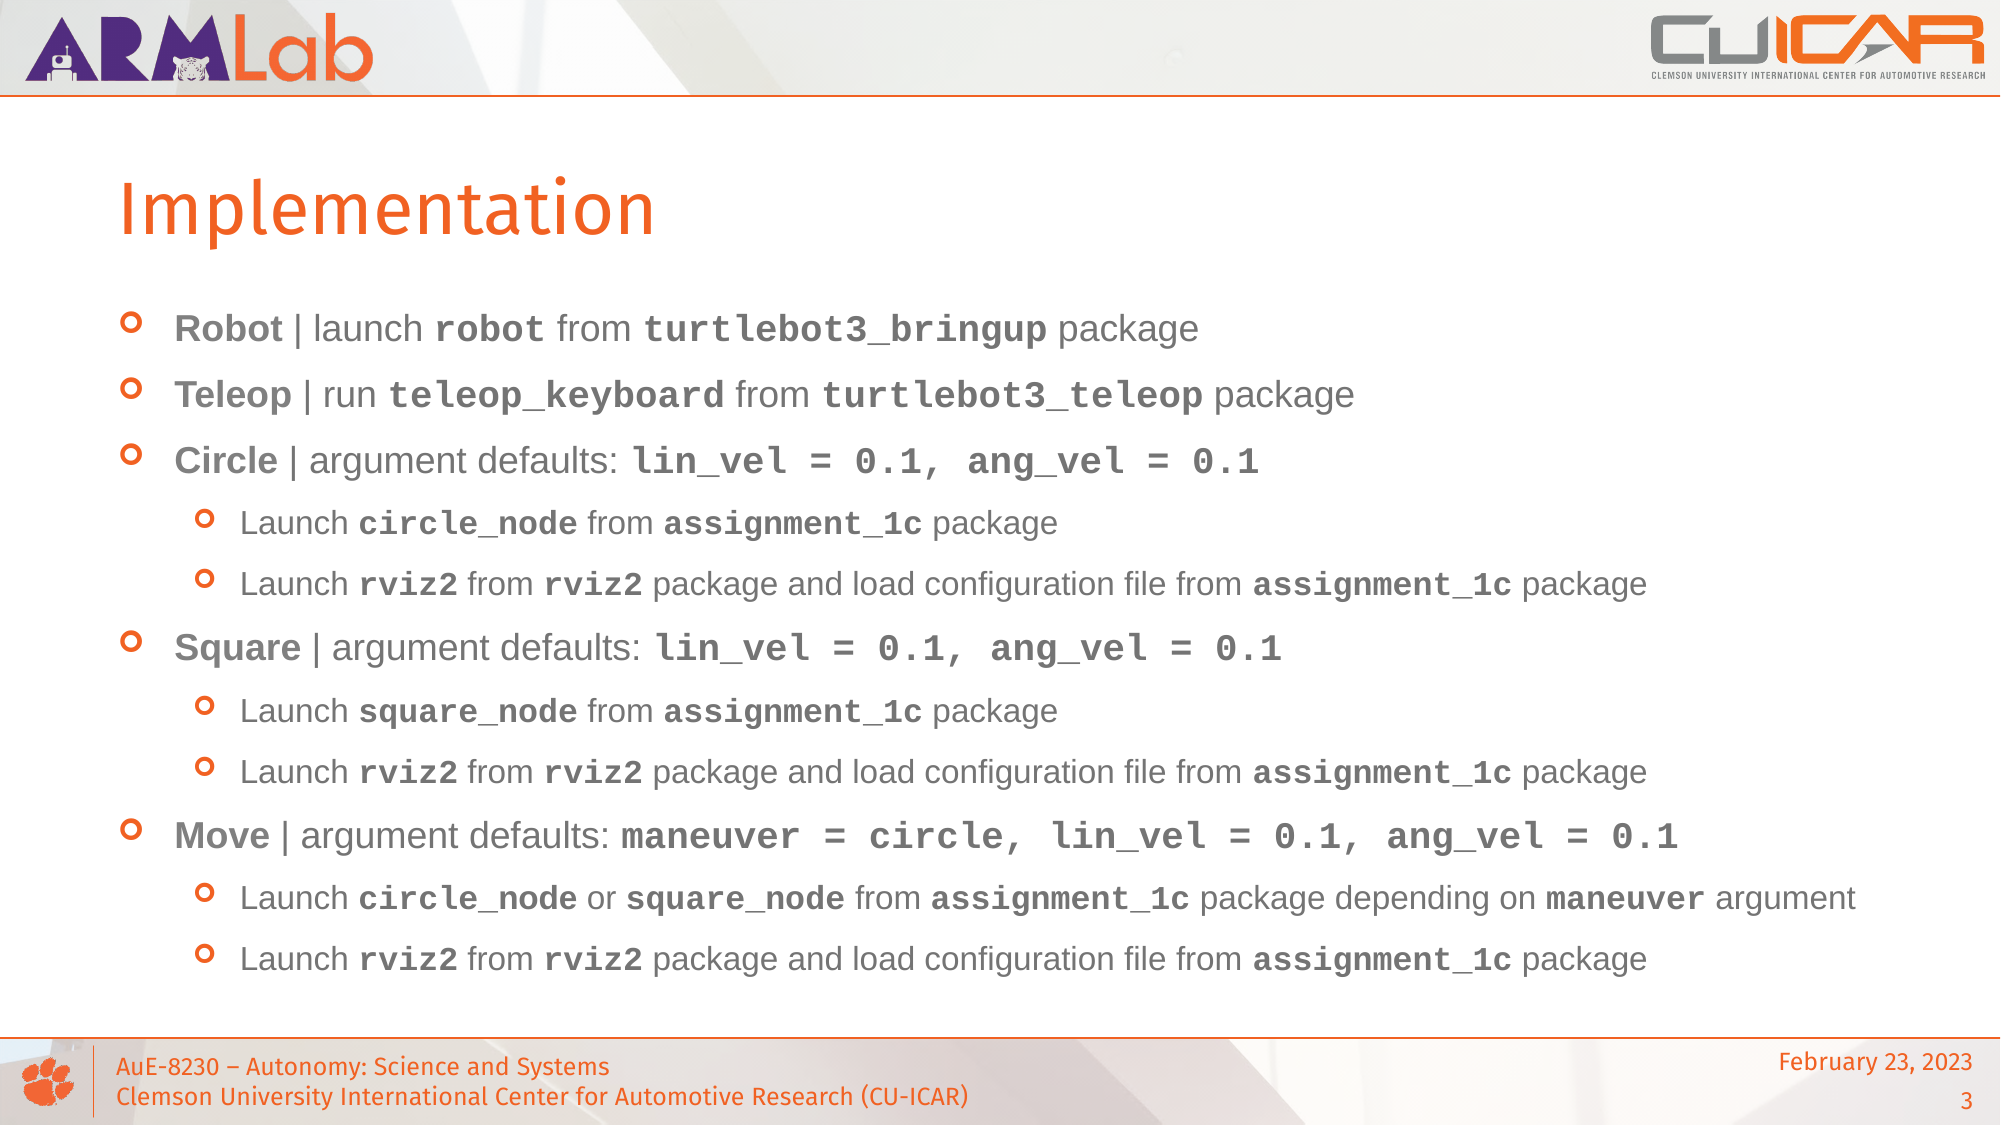

# Implementation
Robot | launch robot from turtlebot3_bringup package
Teleop | run teleop_keyboard from turtlebot3_teleop package
Circle | argument defaults: lin_vel = 0.1, ang_vel = 0.1
Launch circle_node from assignment_1c package
Launch rviz2 from rviz2 package and load configuration file from assignment_1c package
Square | argument defaults: lin_vel = 0.1, ang_vel = 0.1
Launch square_node from assignment_1c package
Launch rviz2 from rviz2 package and load configuration file from assignment_1c package
Move | argument defaults: maneuver = circle, lin_vel = 0.1, ang_vel = 0.1
Launch circle_node or square_node from assignment_1c package depending on maneuver argument
Launch rviz2 from rviz2 package and load configuration file from assignment_1c package

February 23, 2023
3